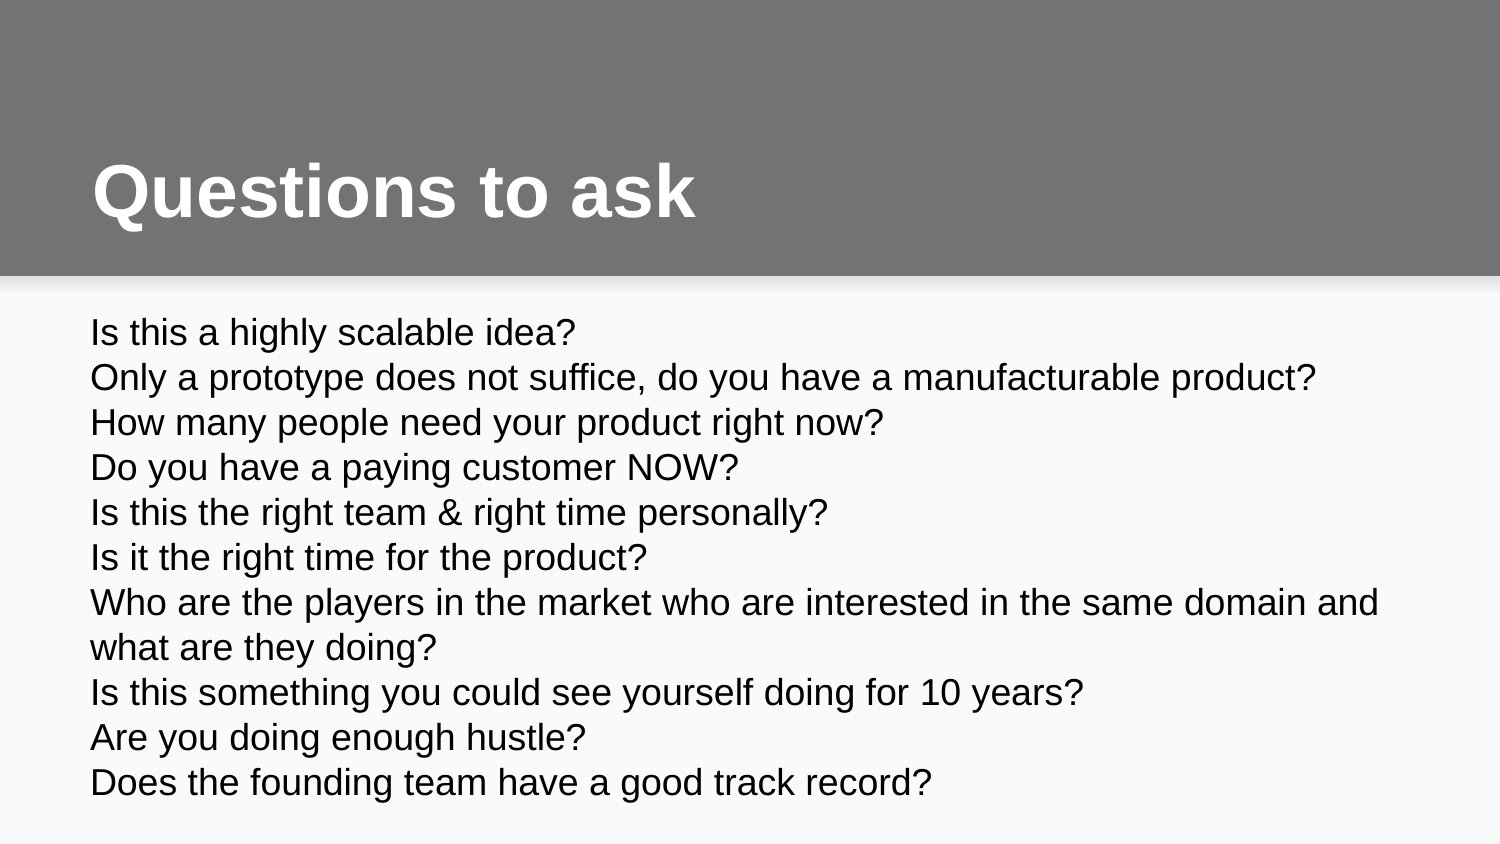

# Questions to ask
Is this a highly scalable idea?
Only a prototype does not suffice, do you have a manufacturable product?
How many people need your product right now?
Do you have a paying customer NOW?
Is this the right team & right time personally?
Is it the right time for the product?
Who are the players in the market who are interested in the same domain and what are they doing?
Is this something you could see yourself doing for 10 years?
Are you doing enough hustle?
Does the founding team have a good track record?